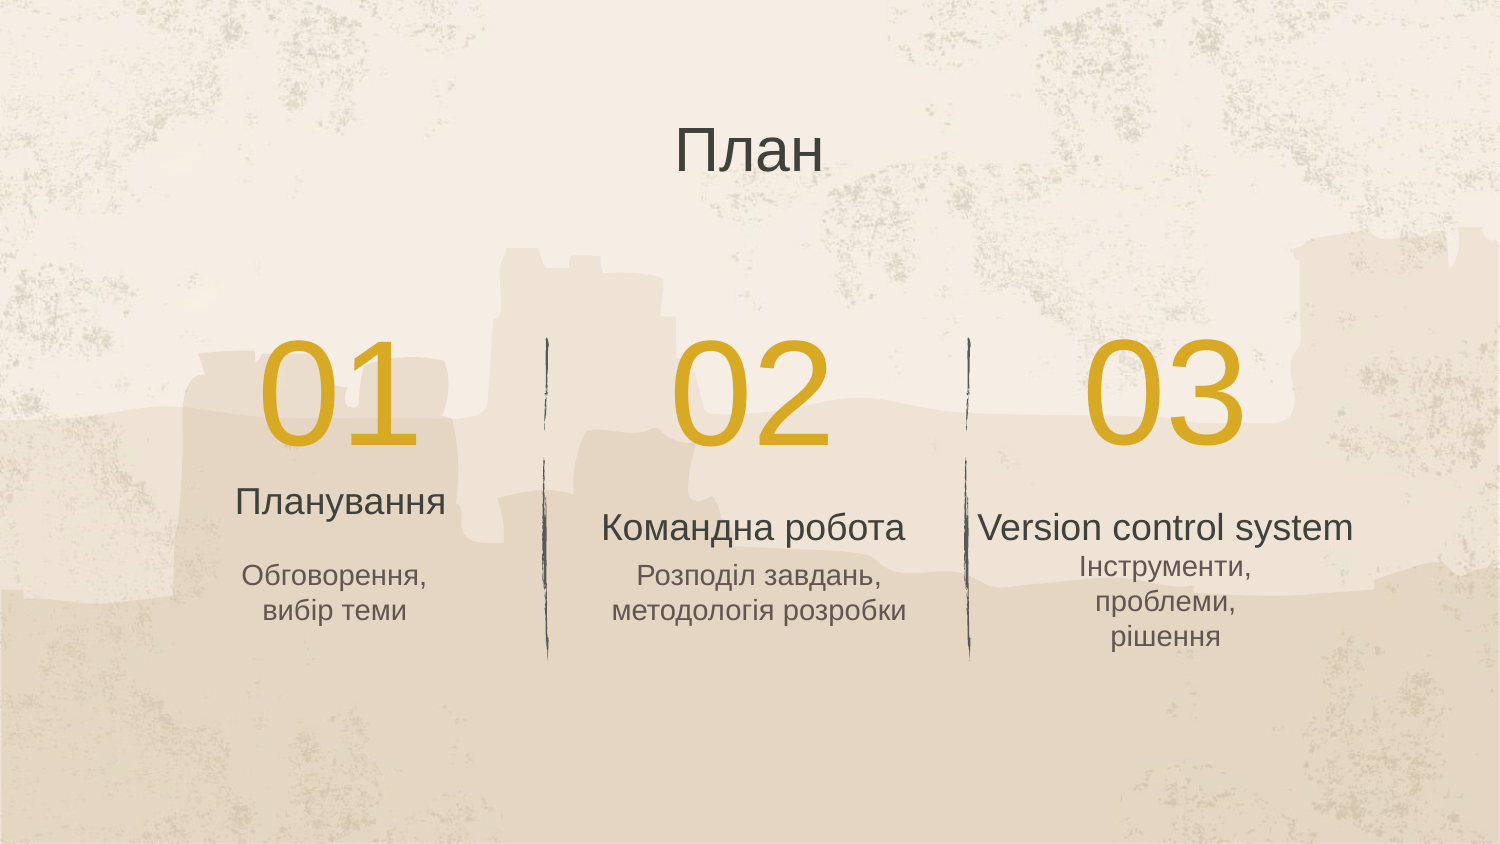

План

03
01
02

Командна робота
# Планування
Version control system

Інструменти, проблеми, рішення
Обговорення, вибір теми
Розподіл завдань, методологія розробки